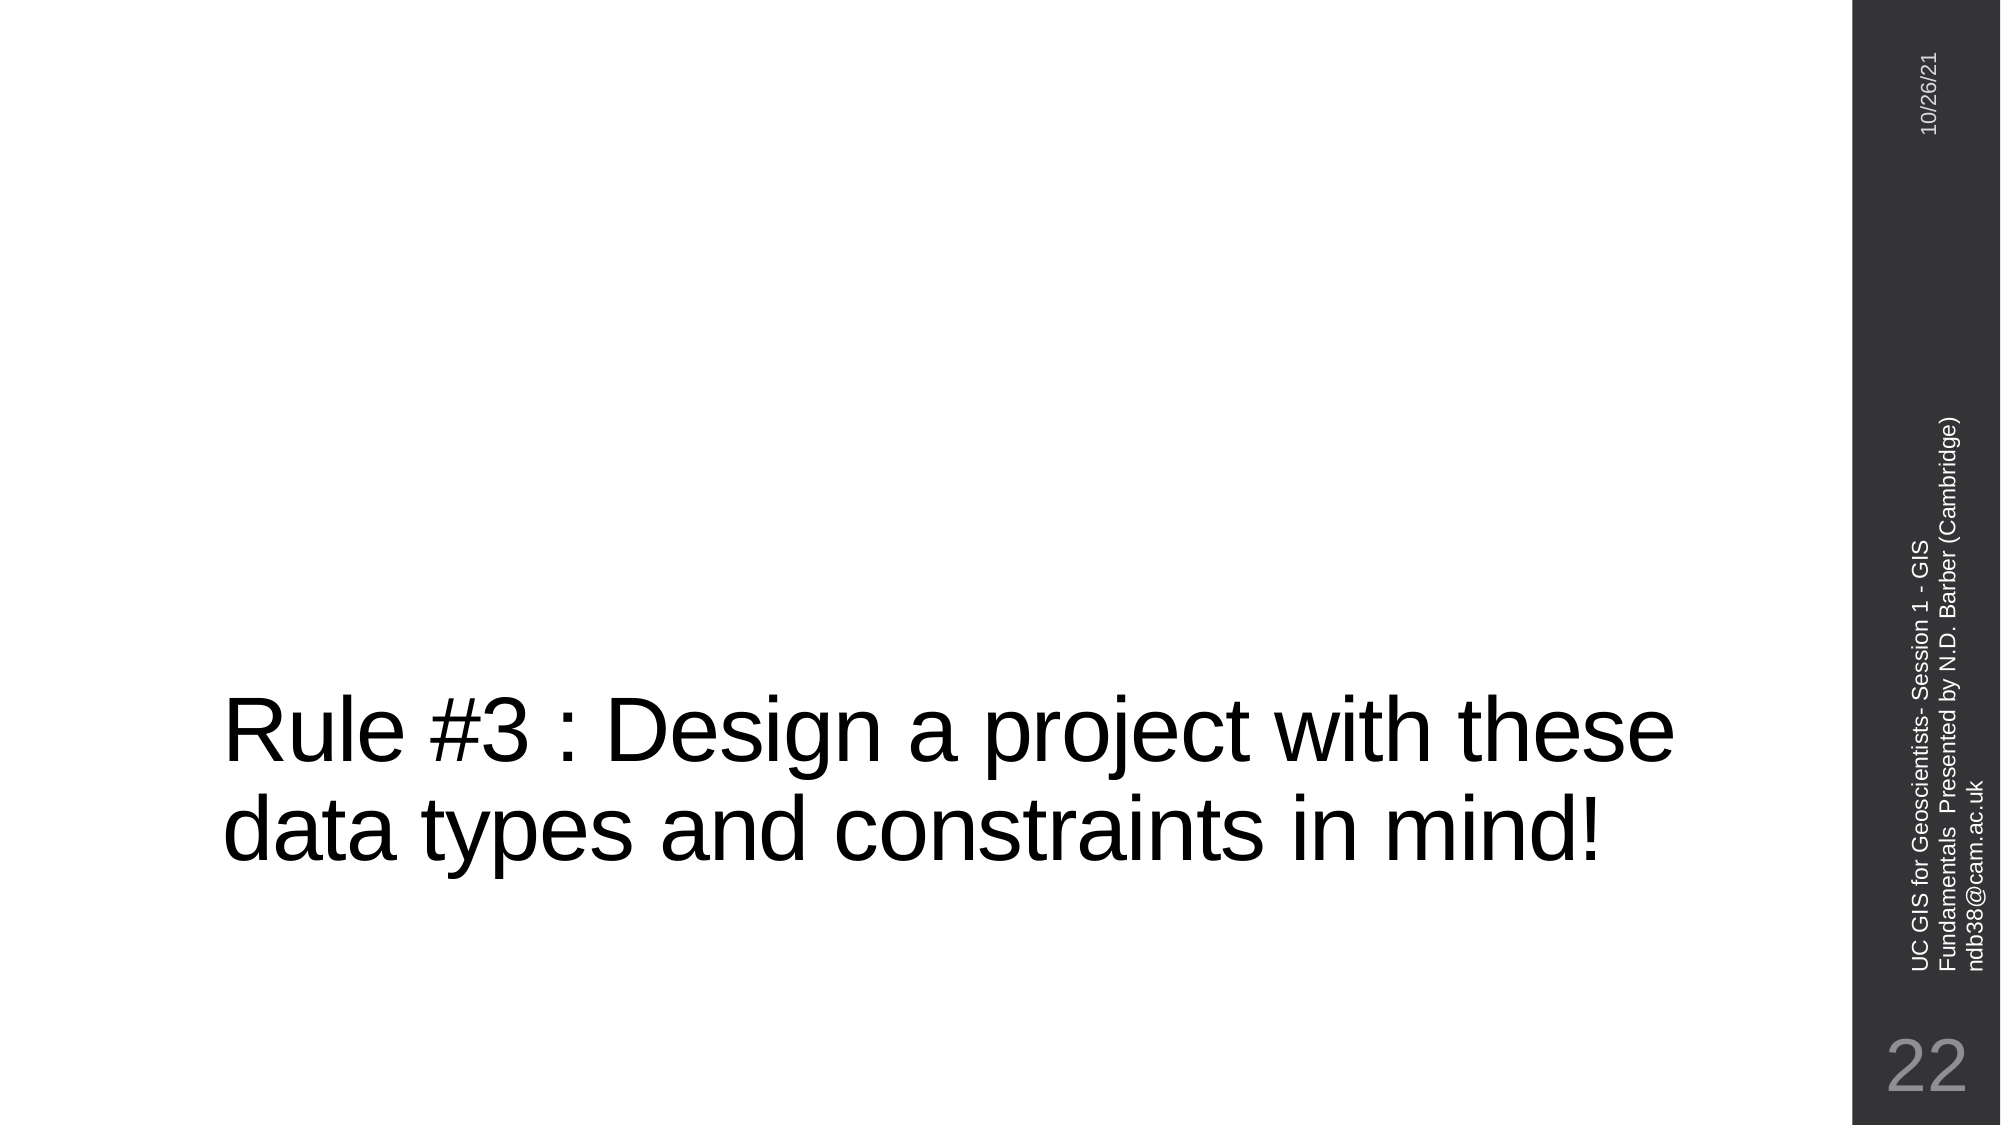

# Rule #3 : Design a project with these data types and constraints in mind!
10/26/21
UC GIS for Geoscientists- Session 1 - GIS Fundamentals  Presented by N.D. Barber (Cambridge) ndb38@cam.ac.uk
22